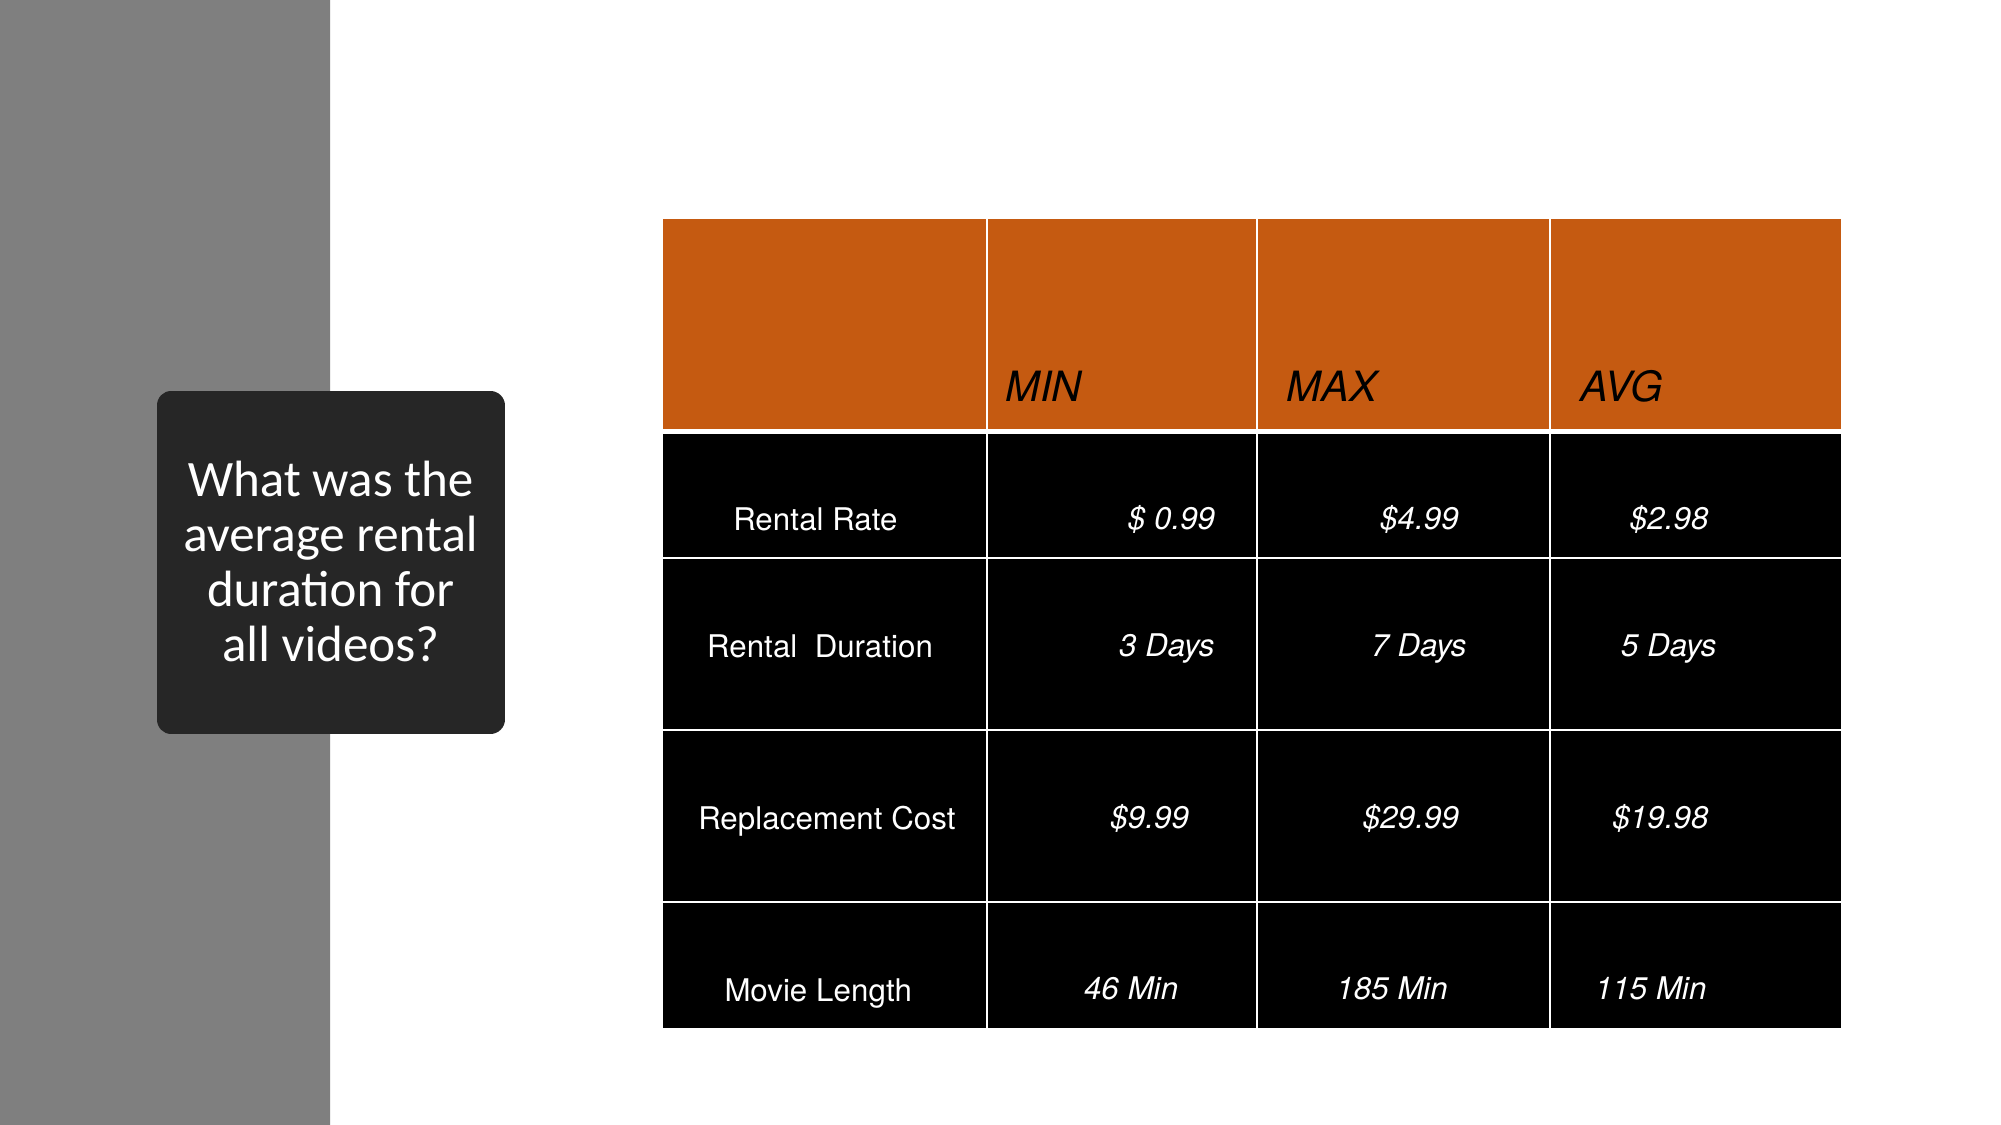

|  | MIN | MAX | AVG |
| --- | --- | --- | --- |
| Rental Rate | $ 0.99 | $4.99 | $2.98 |
| Rental  Duration | 3 Days | 7 Days | 5 Days |
| Replacement Cost | $9.99 | $29.99 | $19.98 |
| Movie Length | 46 Min | 185 Min | 115 Min |
# What was the average rental duration for all videos?